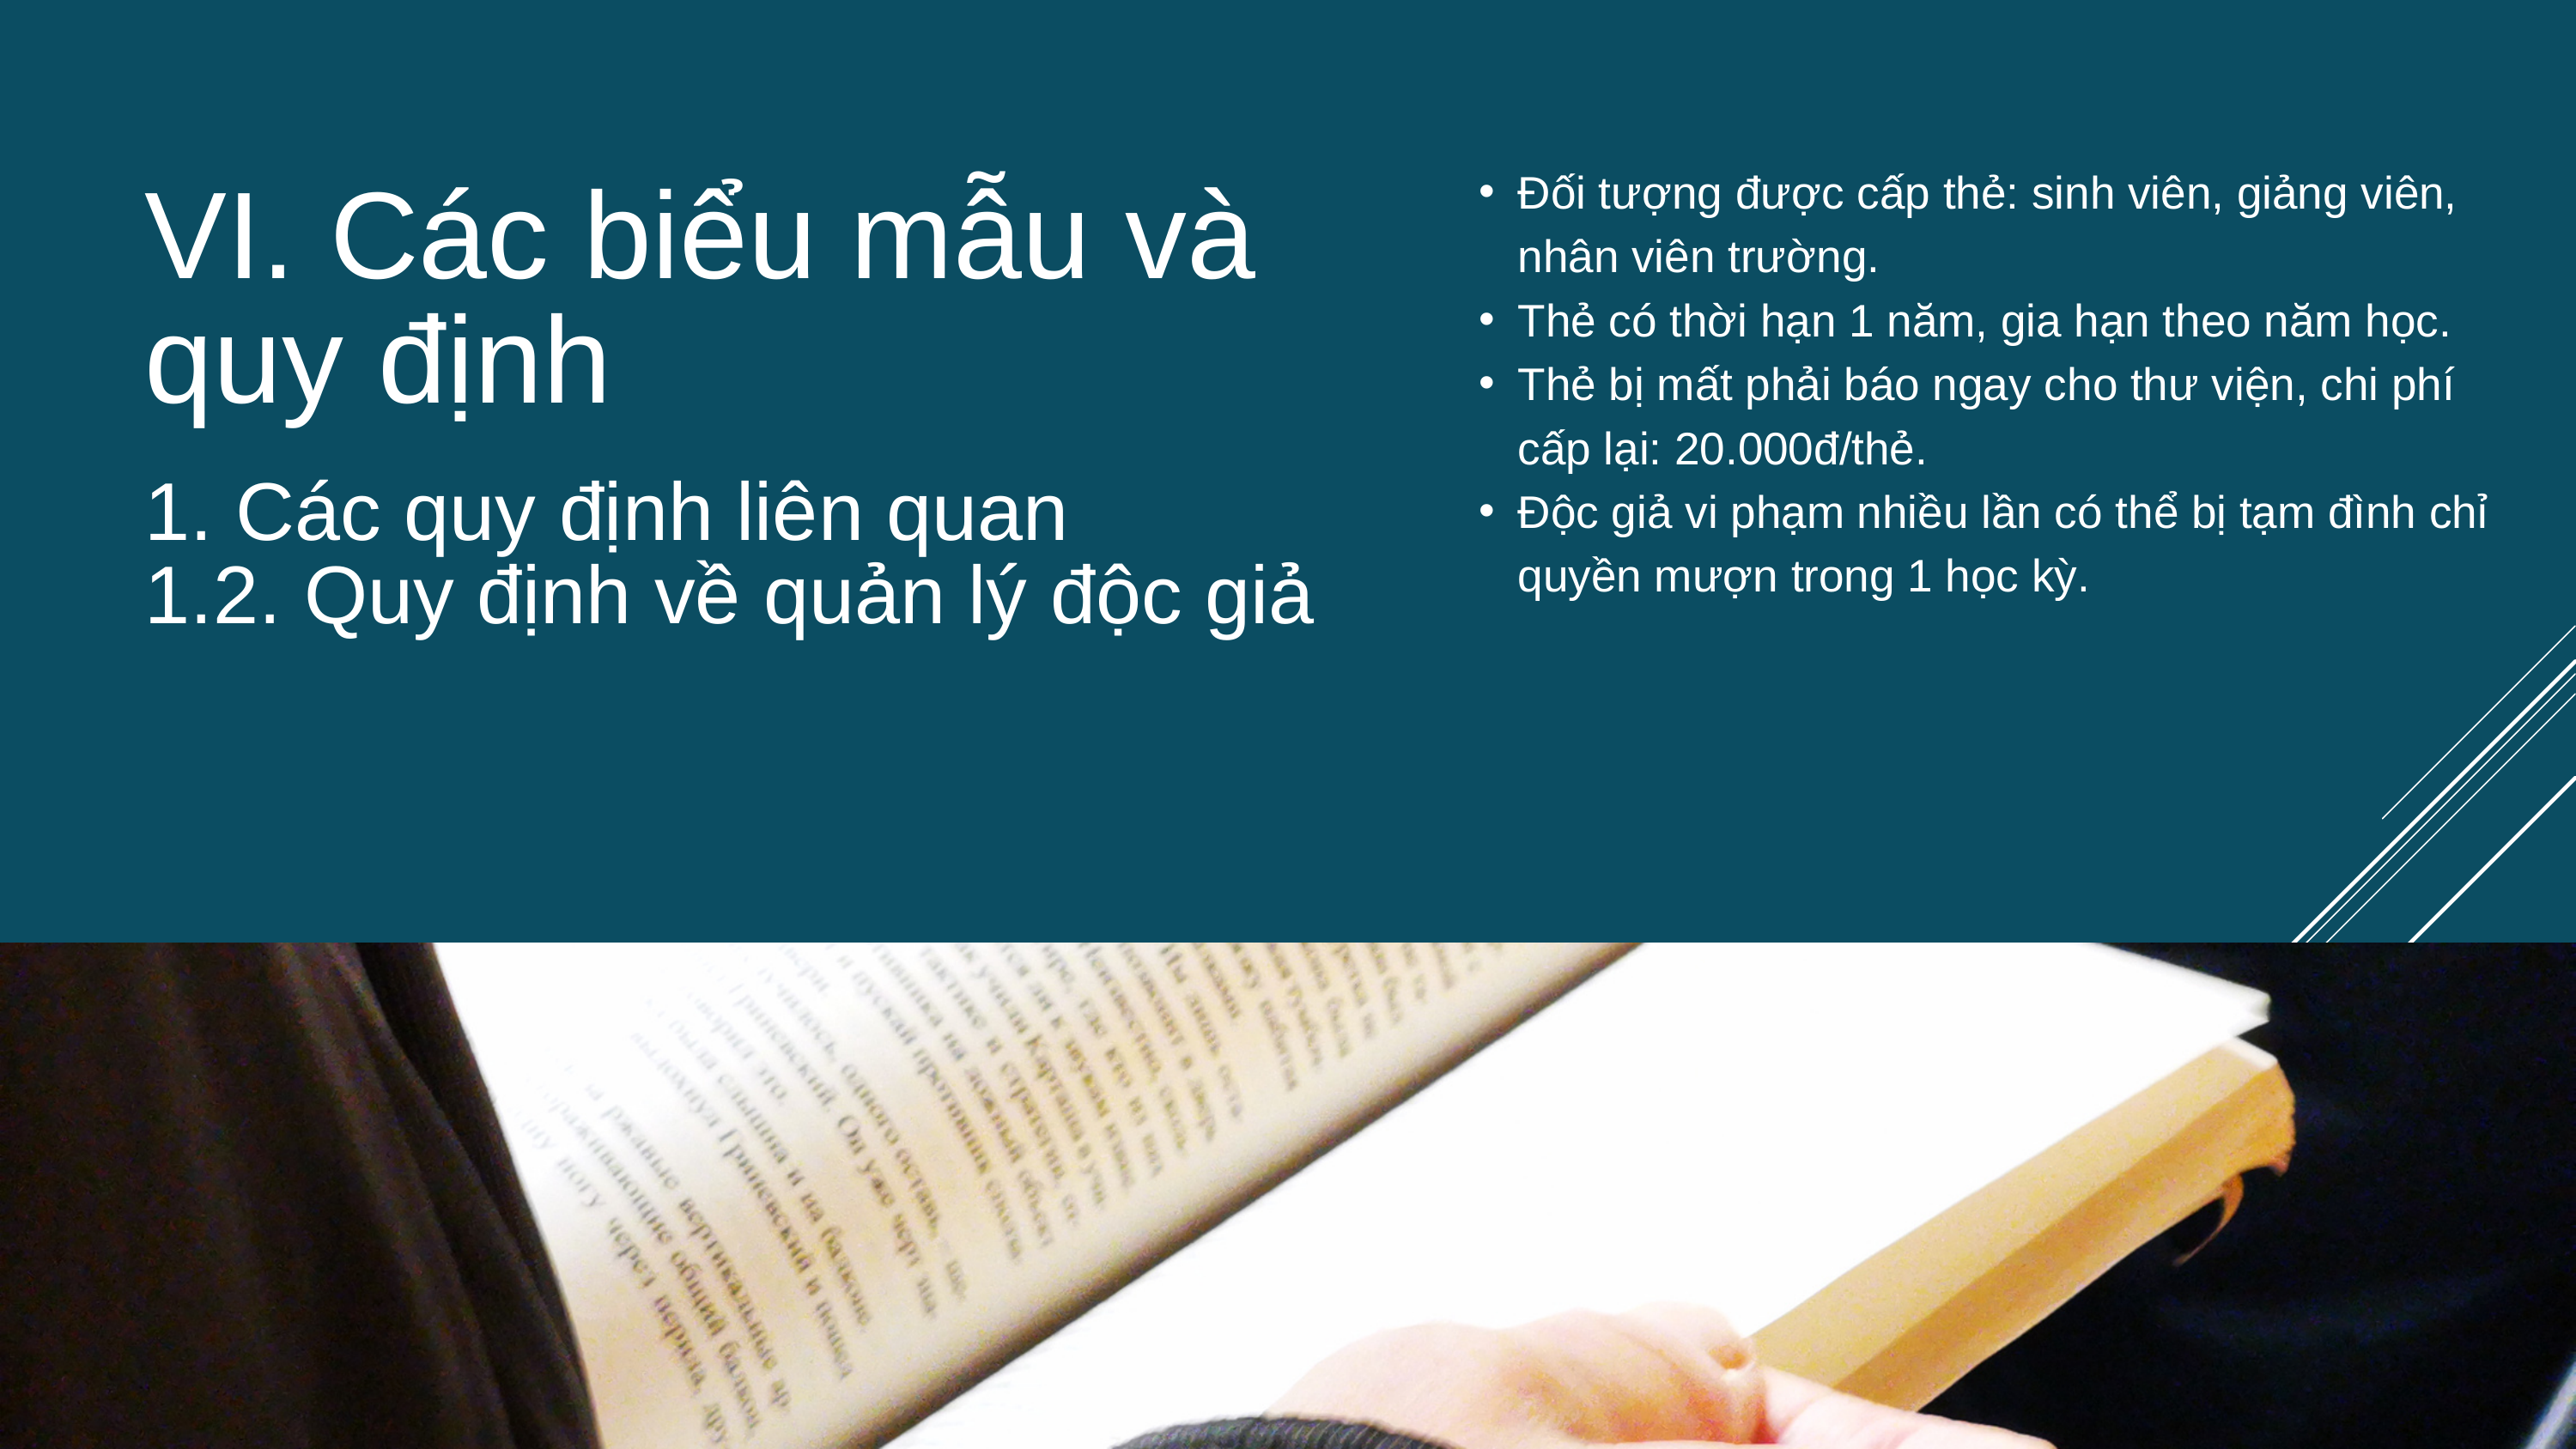

Đối tượng được cấp thẻ: sinh viên, giảng viên, nhân viên trường.
Thẻ có thời hạn 1 năm, gia hạn theo năm học.
Thẻ bị mất phải báo ngay cho thư viện, chi phí cấp lại: 20.000đ/thẻ.
Độc giả vi phạm nhiều lần có thể bị tạm đình chỉ quyền mượn trong 1 học kỳ.

VI. Các biểu mẫu và quy định

1. Các quy định liên quan
1.2. Quy định về quản lý độc giả